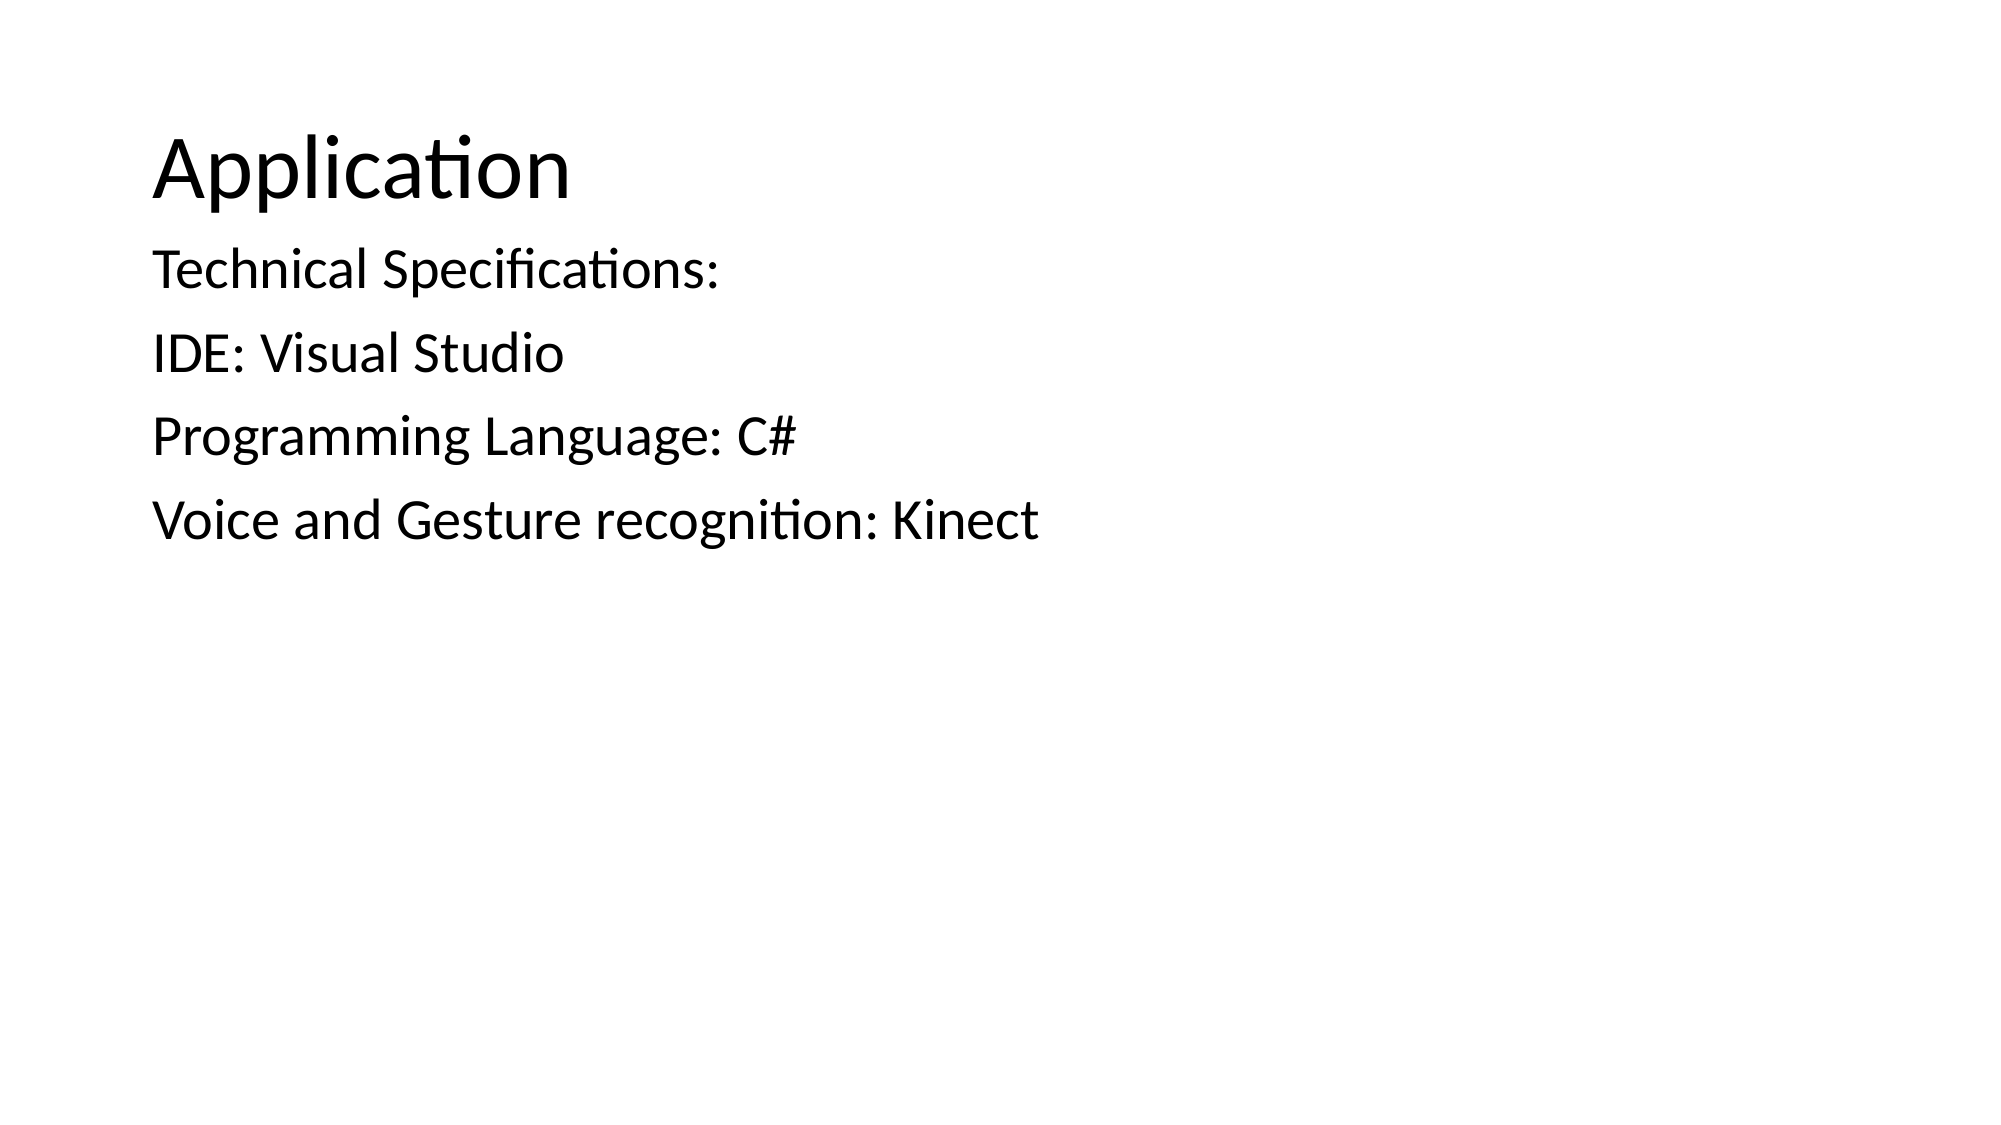

# Application
Technical Specifications:
IDE: Visual Studio
Programming Language: C#
Voice and Gesture recognition: Kinect